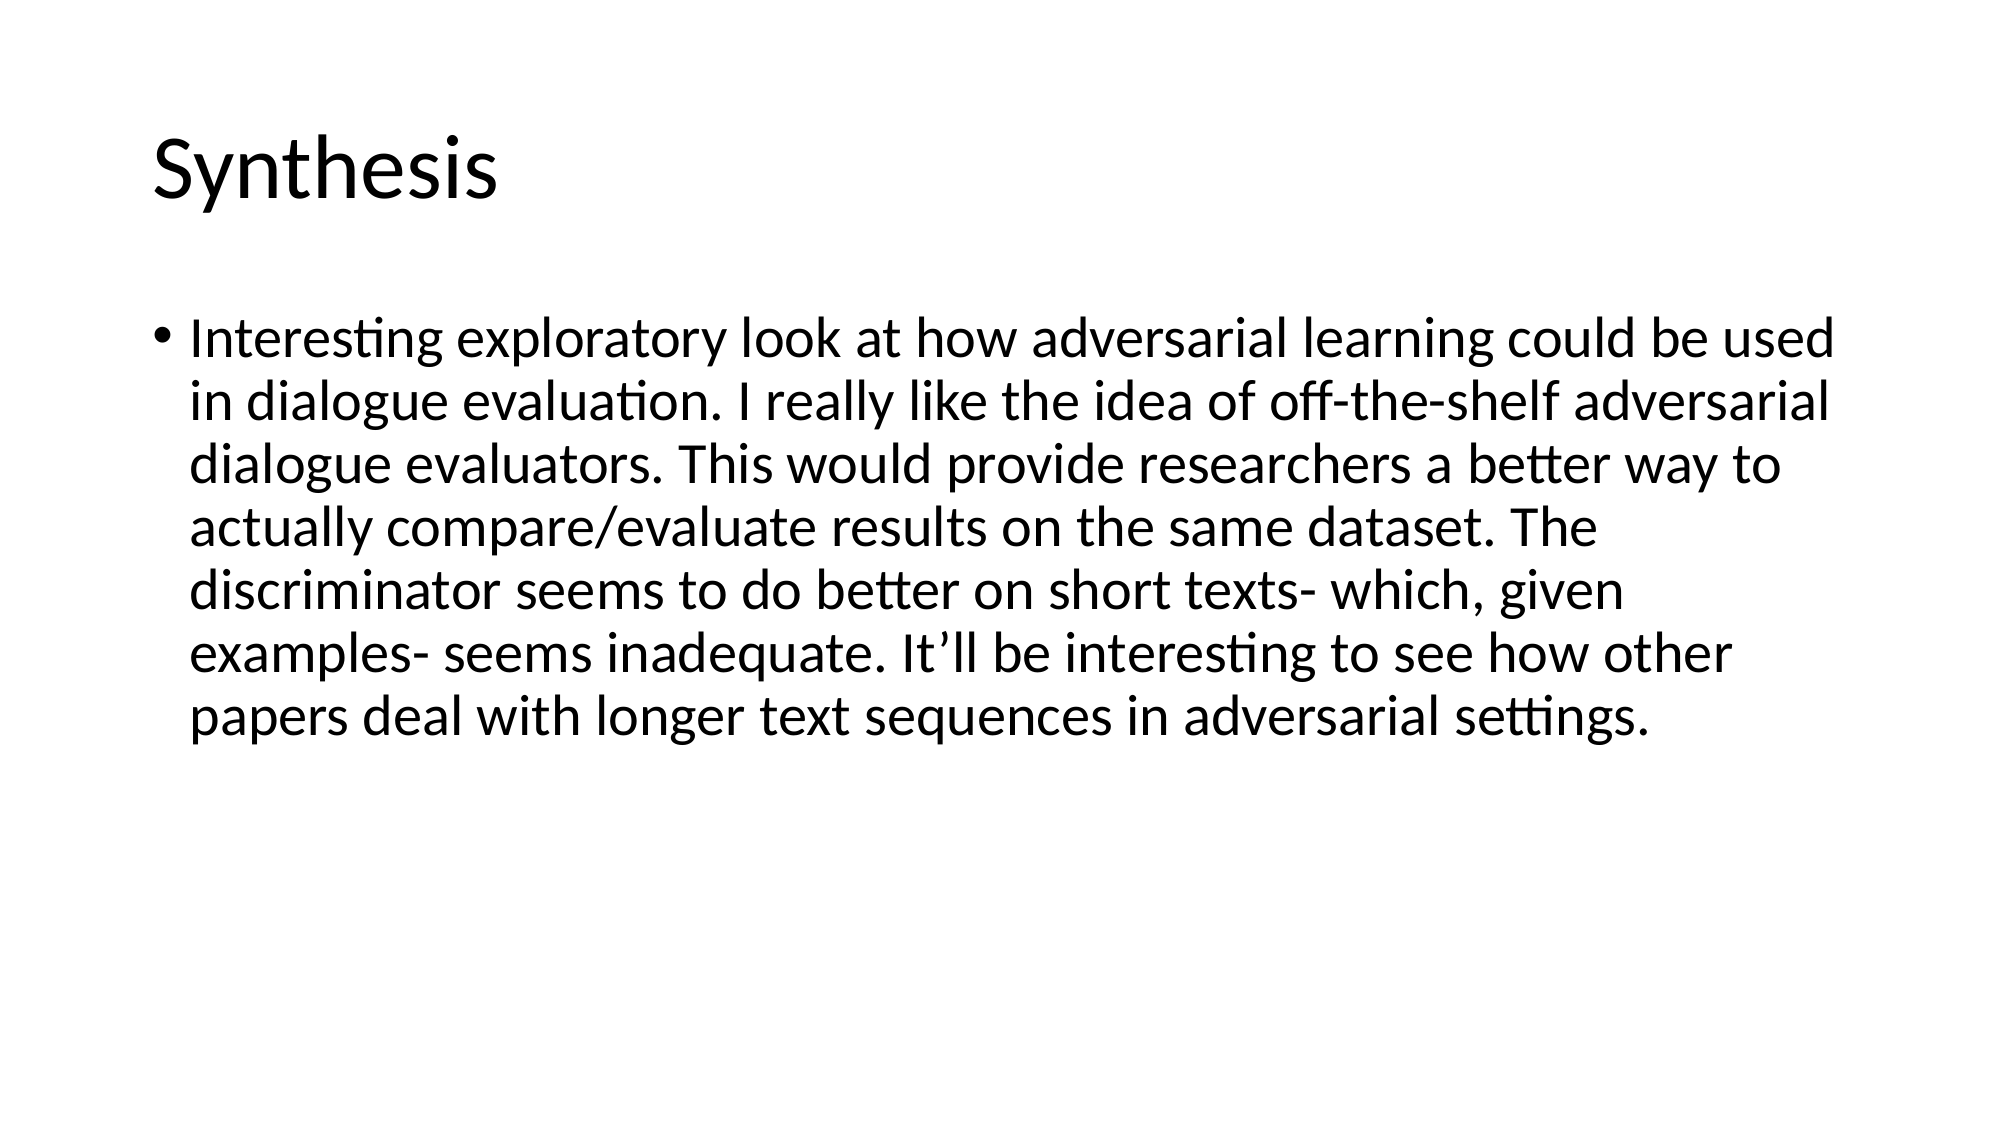

# Synthesis
Interesting exploratory look at how adversarial learning could be used in dialogue evaluation. I really like the idea of off-the-shelf adversarial dialogue evaluators. This would provide researchers a better way to actually compare/evaluate results on the same dataset. The discriminator seems to do better on short texts- which, given examples- seems inadequate. It’ll be interesting to see how other papers deal with longer text sequences in adversarial settings.